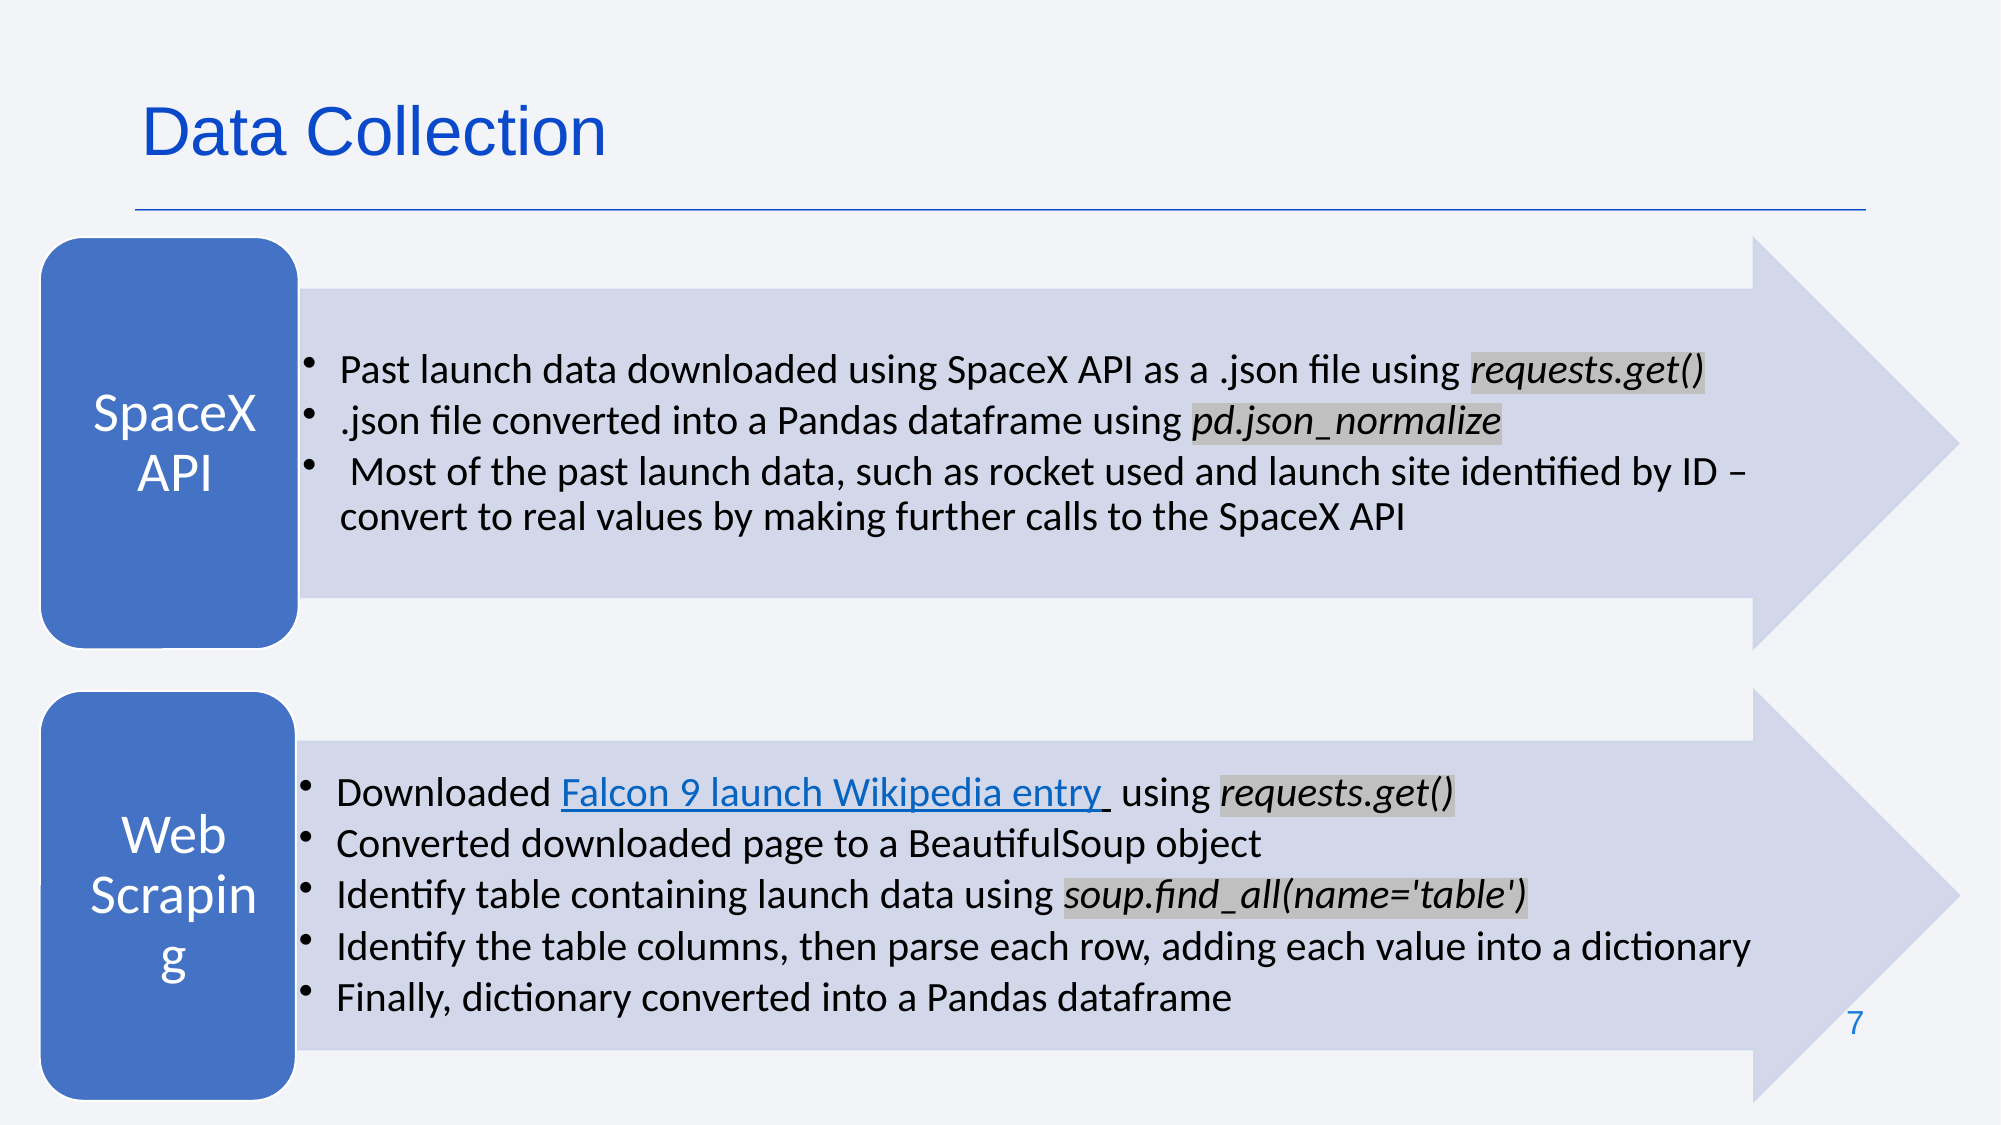

Data Collection
Past launch data downloaded using SpaceX API as a .json file using requests.get()
.json file converted into a Pandas dataframe using pd.json_normalize
 Most of the past launch data, such as rocket used and launch site identified by ID – convert to real values by making further calls to the SpaceX API
SpaceX API
Downloaded Falcon 9 launch Wikipedia entry  using requests.get()
Converted downloaded page to a BeautifulSoup object
Identify table containing launch data using soup.find_all(name='table')
Identify the table columns, then parse each row, adding each value into a dictionary
Finally, dictionary converted into a Pandas dataframe
Web Scraping
7